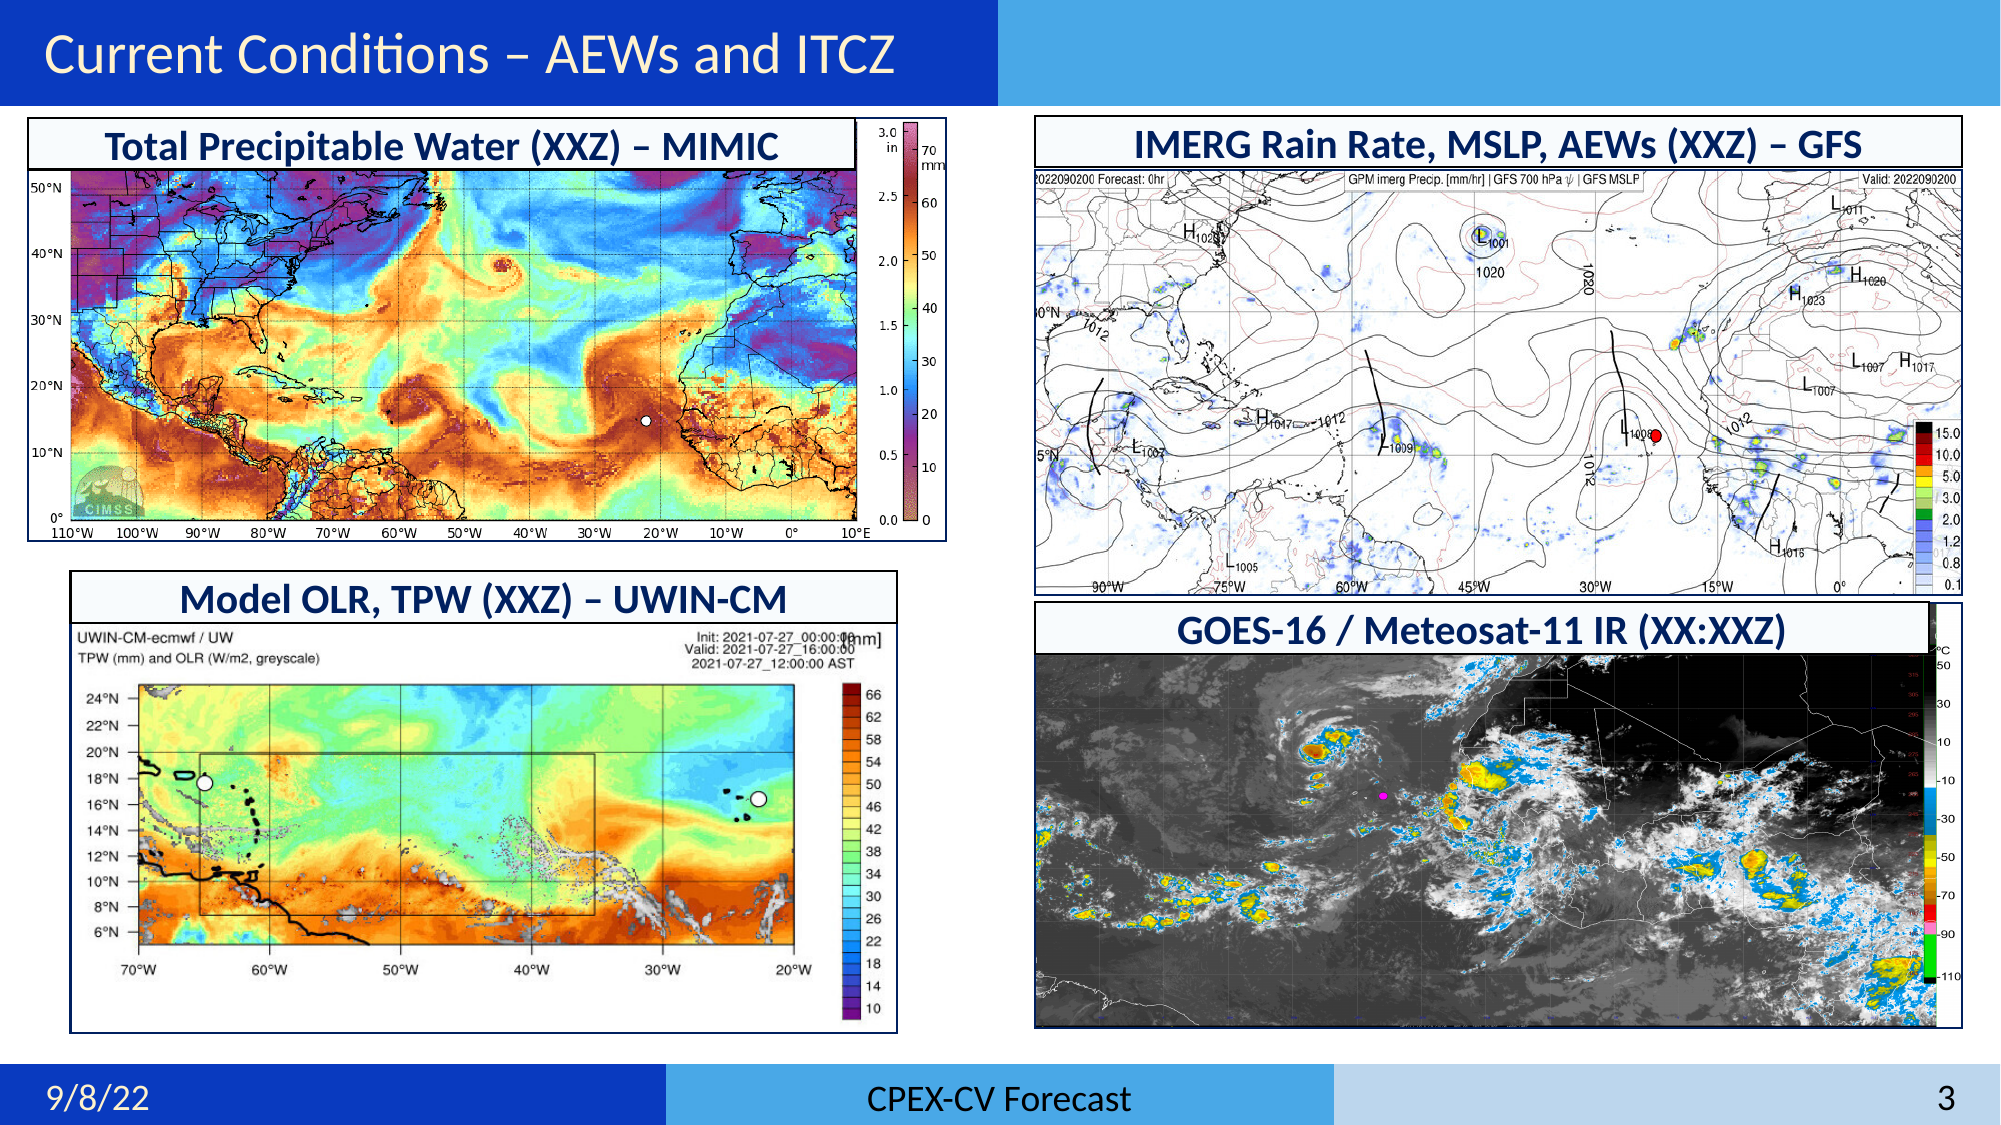

# Current Conditions – AEWs and ITCZ
IMERG Rain Rate, MSLP, AEWs (XXZ) – GFS
Total Precipitable Water (XXZ) – MIMIC

Model OLR, TPW (XXZ) – UWIN-CM
GOES-16 / Meteosat-11 IR (XX:XXZ)

9/8/22
3
CPEX-CV Forecast